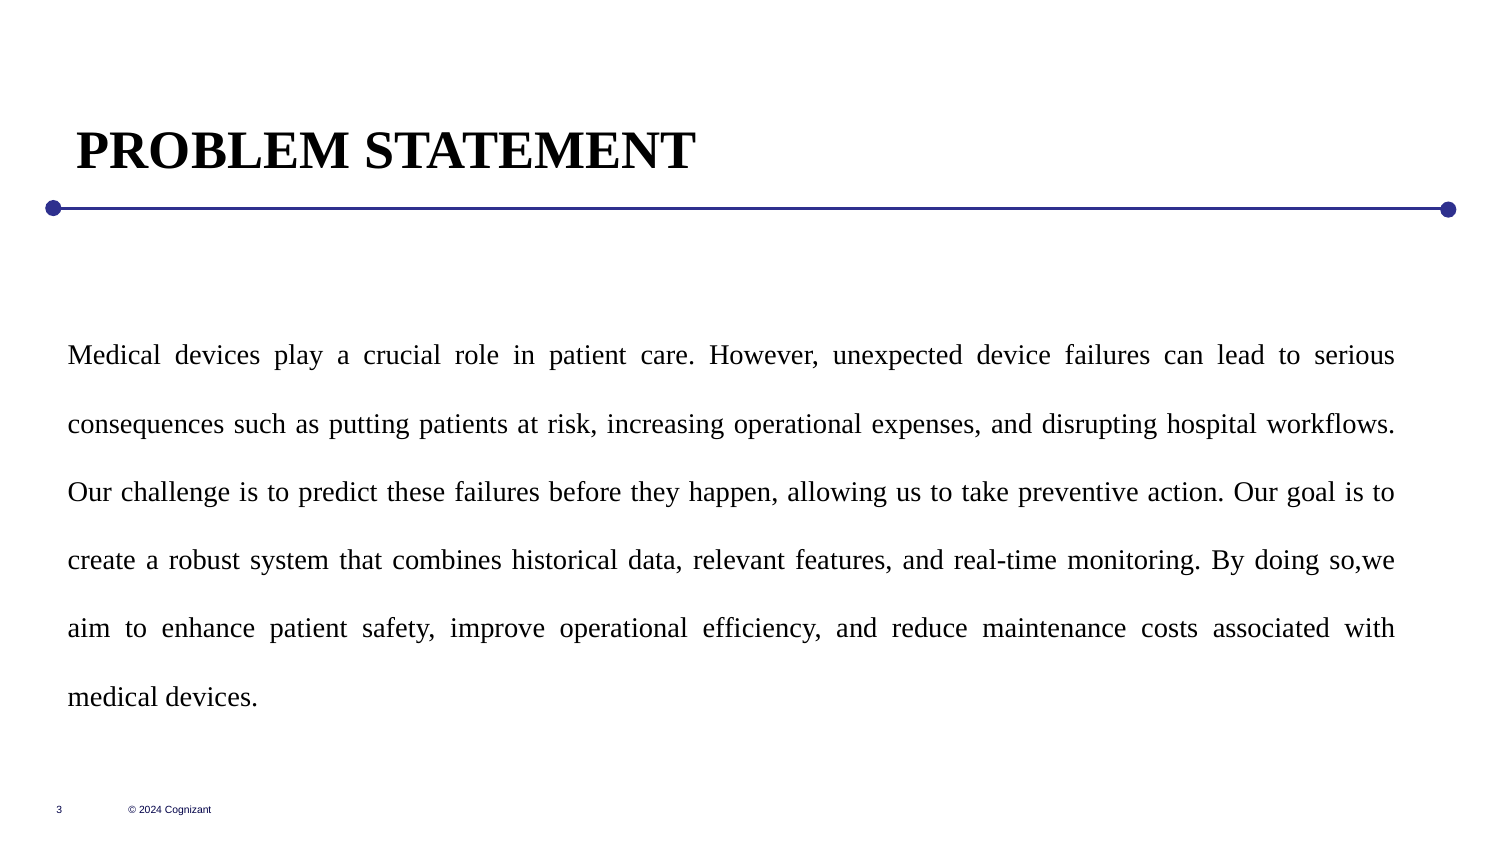

PROBLEM STATEMENT

Medical devices play a crucial role in patient care. However, unexpected device failures can lead to serious consequences such as putting patients at risk, increasing operational expenses, and disrupting hospital workflows. Our challenge is to predict these failures before they happen, allowing us to take preventive action. Our goal is to create a robust system that combines historical data, relevant features, and real-time monitoring. By doing so,we aim to enhance patient safety, improve operational efficiency, and reduce maintenance costs associated with medical devices.
3
© 2024 Cognizant